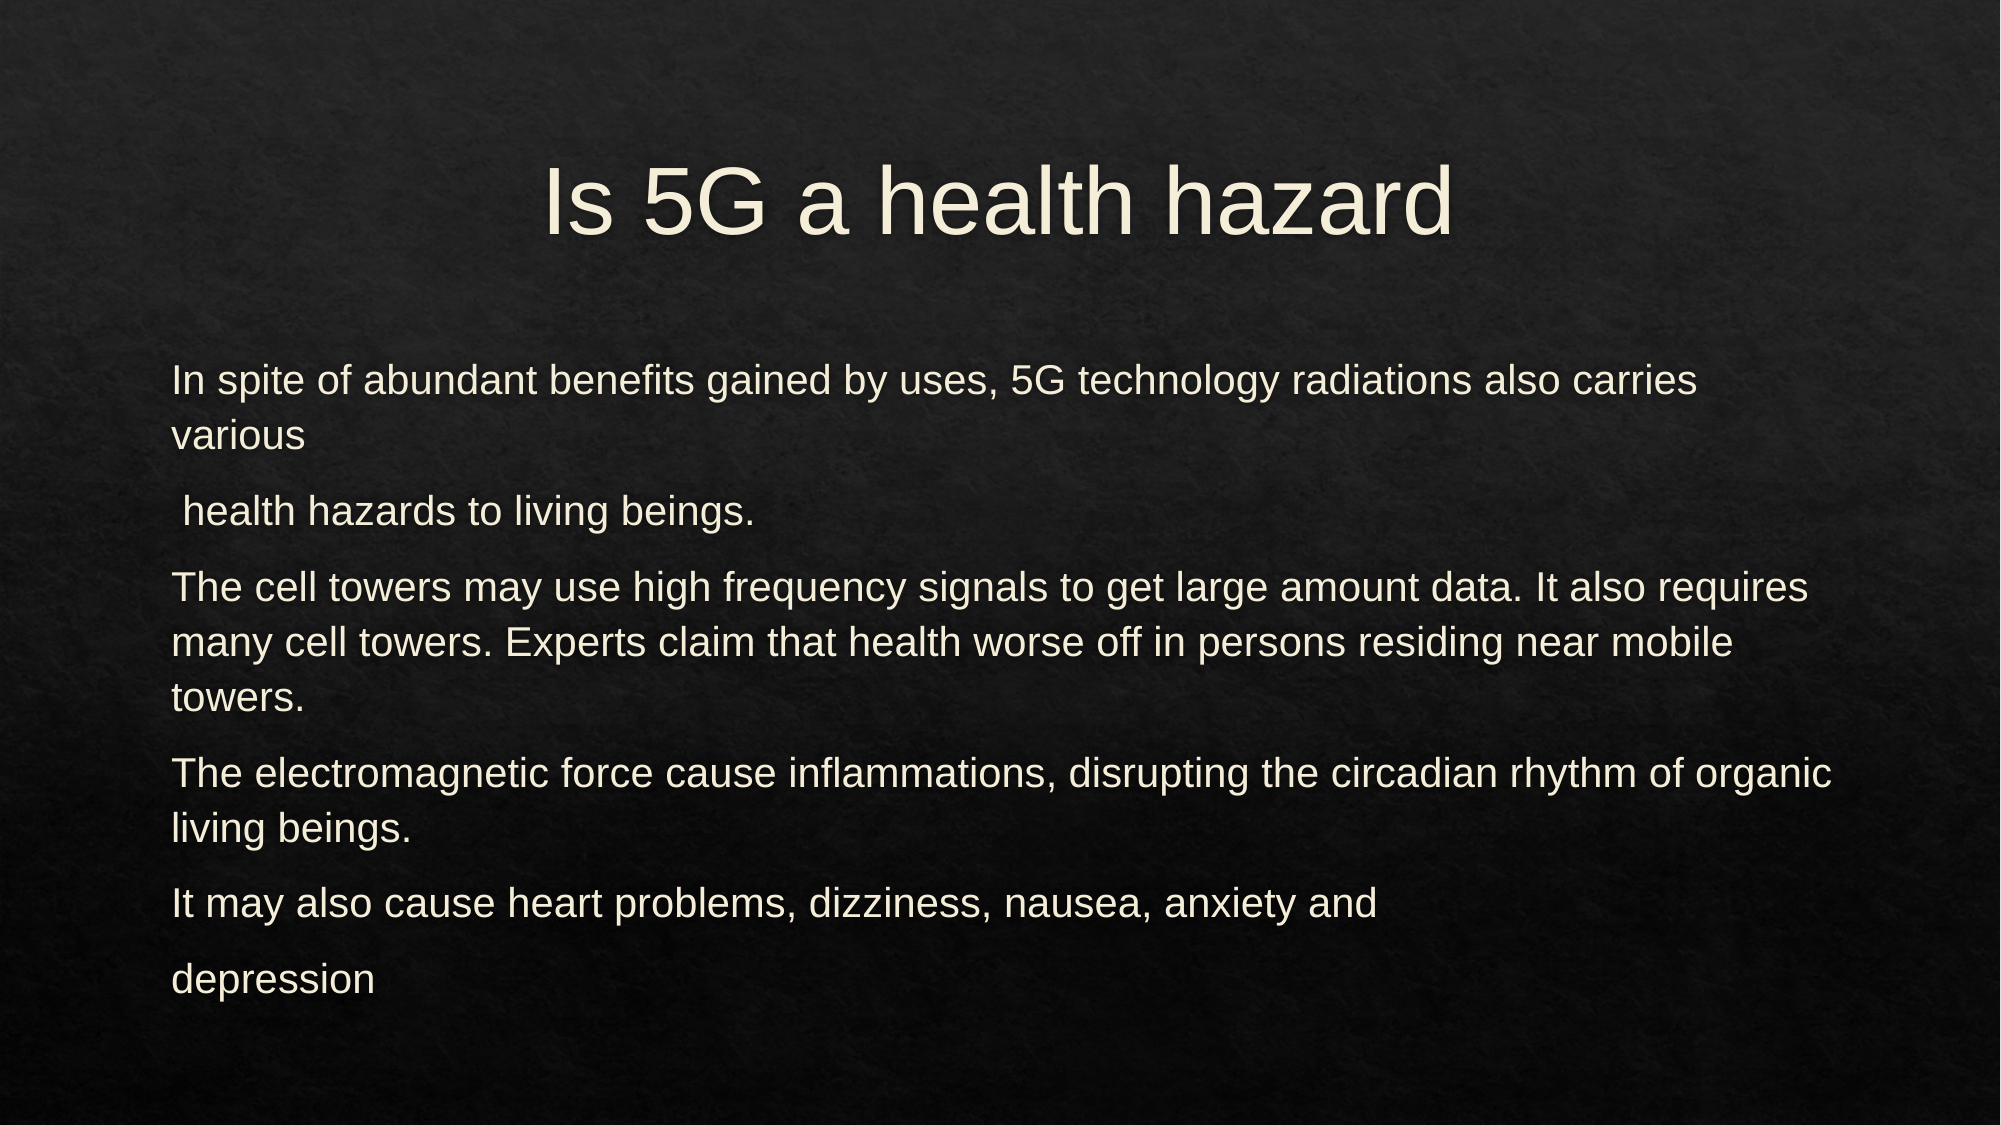

# Is 5G a health hazard
In spite of abundant benefits gained by uses, 5G technology radiations also carries various
 health hazards to living beings.
The cell towers may use high frequency signals to get large amount data. It also requires many cell towers. Experts claim that health worse off in persons residing near mobile towers.
The electromagnetic force cause inflammations, disrupting the circadian rhythm of organic living beings.
It may also cause heart problems, dizziness, nausea, anxiety and
depression